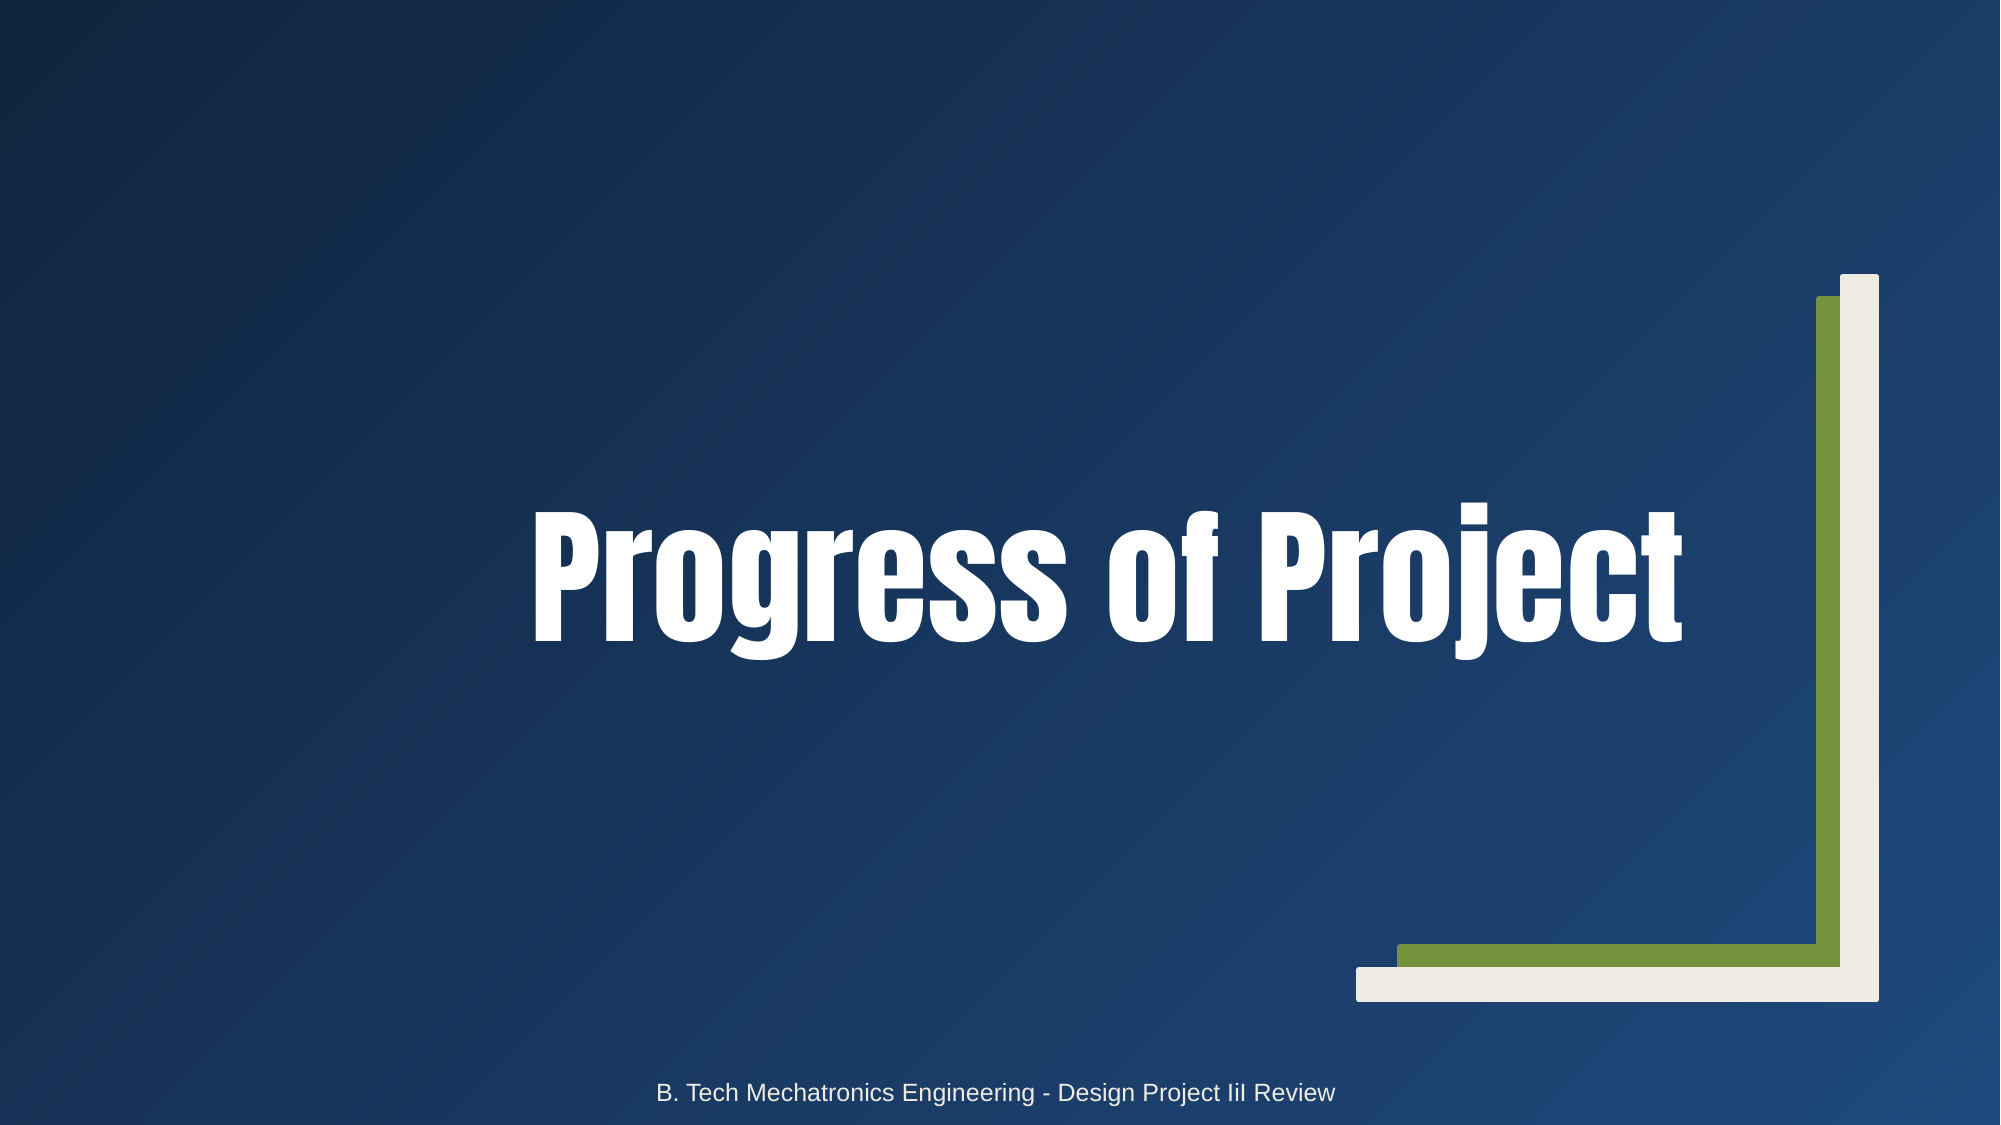

# Progress of Project
B. Tech Mechatronics Engineering - Design Project IiI Review
11